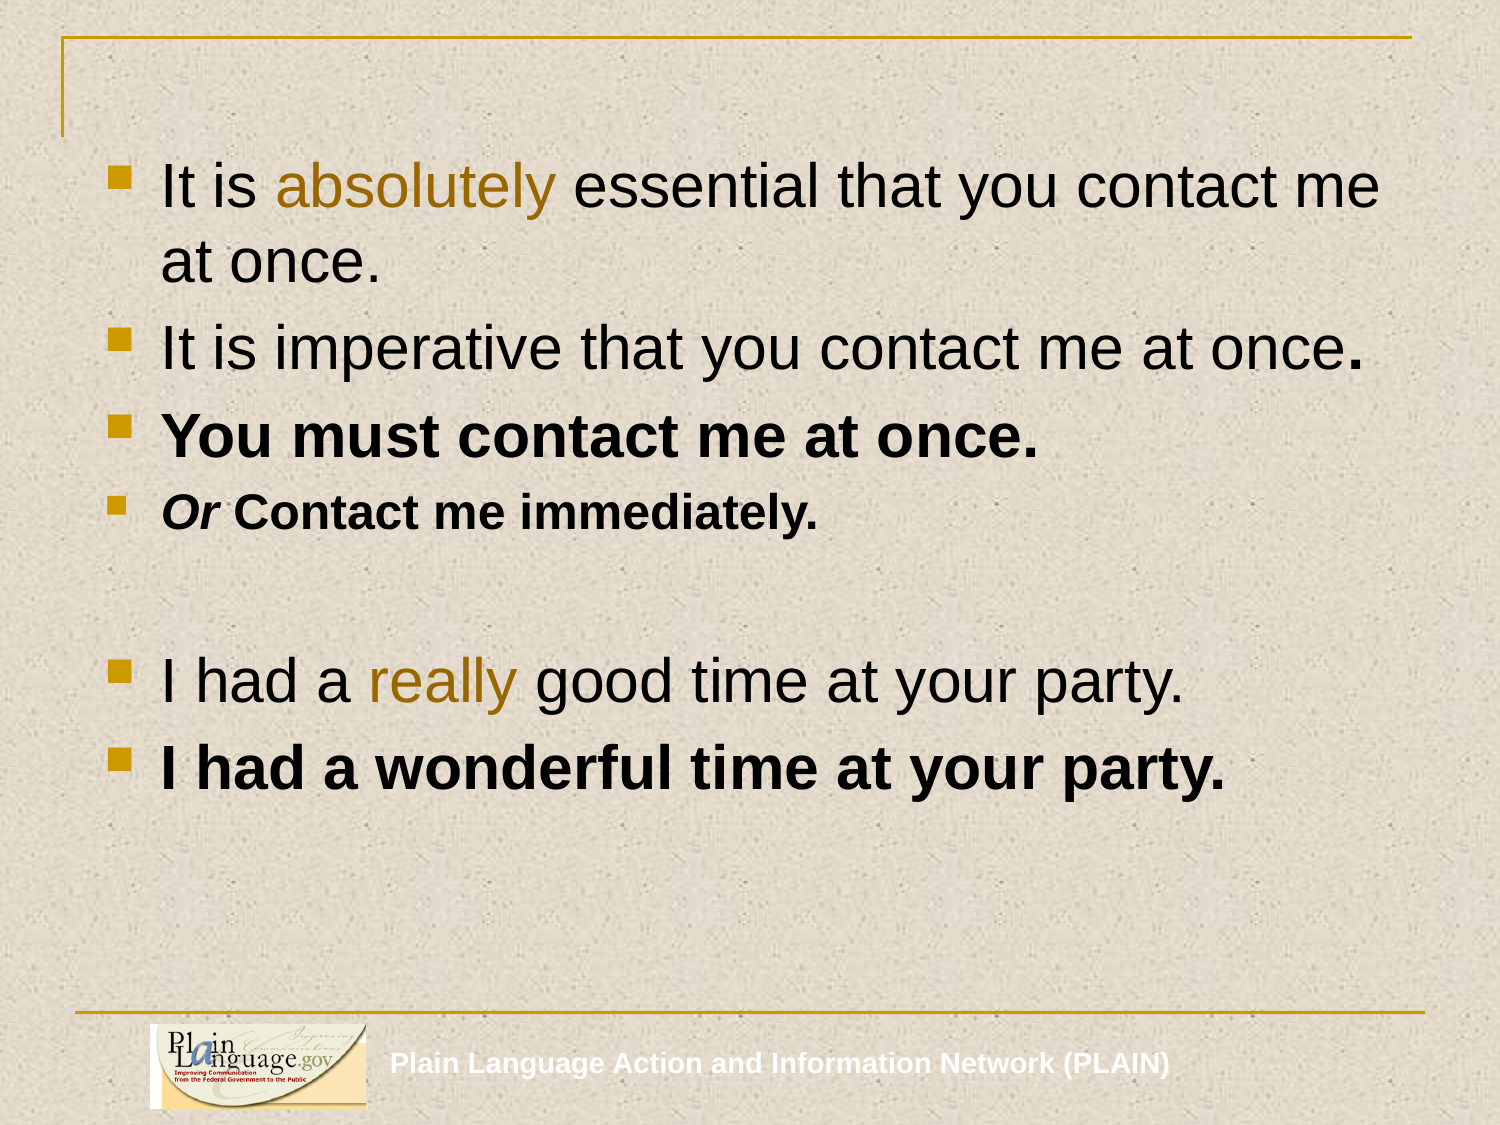

#
It is absolutely essential that you contact me at once.
It is imperative that you contact me at once.
You must contact me at once.
Or Contact me immediately.

I had a really good time at your party.
I had a wonderful time at your party.